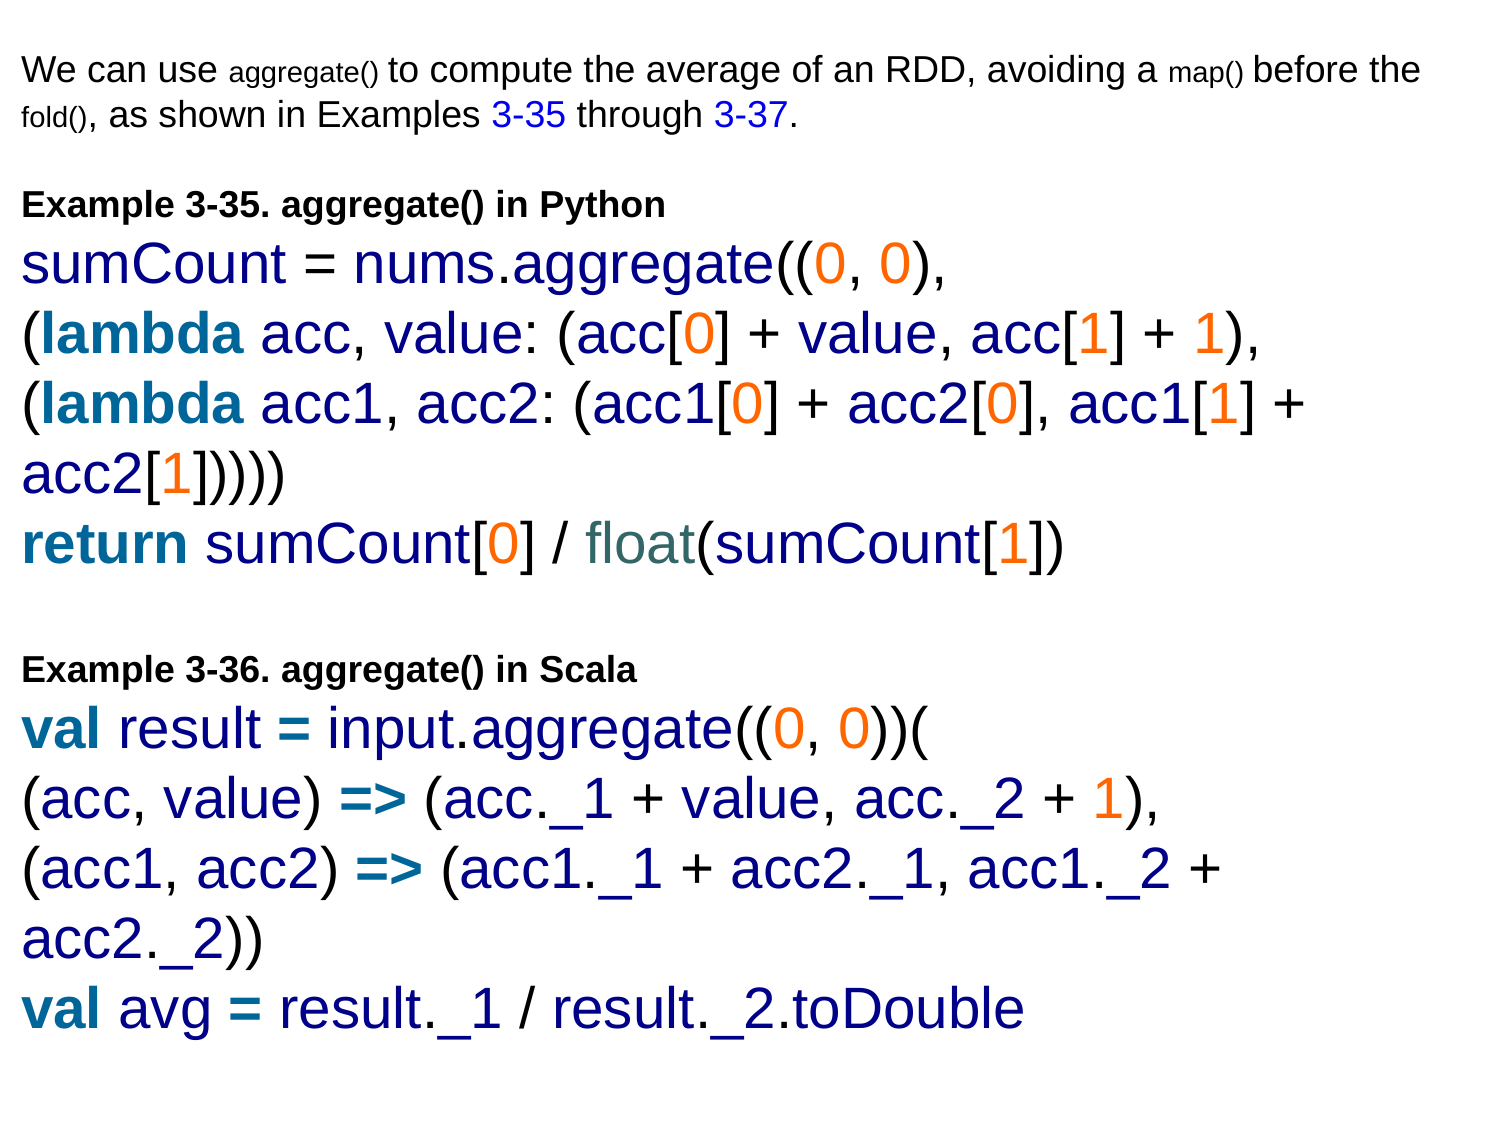

We can use aggregate() to compute the average of an RDD, avoiding a map() before the
fold(), as shown in Examples 3-35 through 3-37.

Example 3-35. aggregate() in Python
sumCount = nums.aggregate((0, 0),
(lambda acc, value: (acc[0] + value, acc[1] + 1),
(lambda acc1, acc2: (acc1[0] + acc2[0], acc1[1] + acc2[1]))))
return sumCount[0] / float(sumCount[1])

Example 3-36. aggregate() in Scala
val result = input.aggregate((0, 0))(
(acc, value) => (acc._1 + value, acc._2 + 1),
(acc1, acc2) => (acc1._1 + acc2._1, acc1._2 + acc2._2))
val avg = result._1 / result._2.toDouble